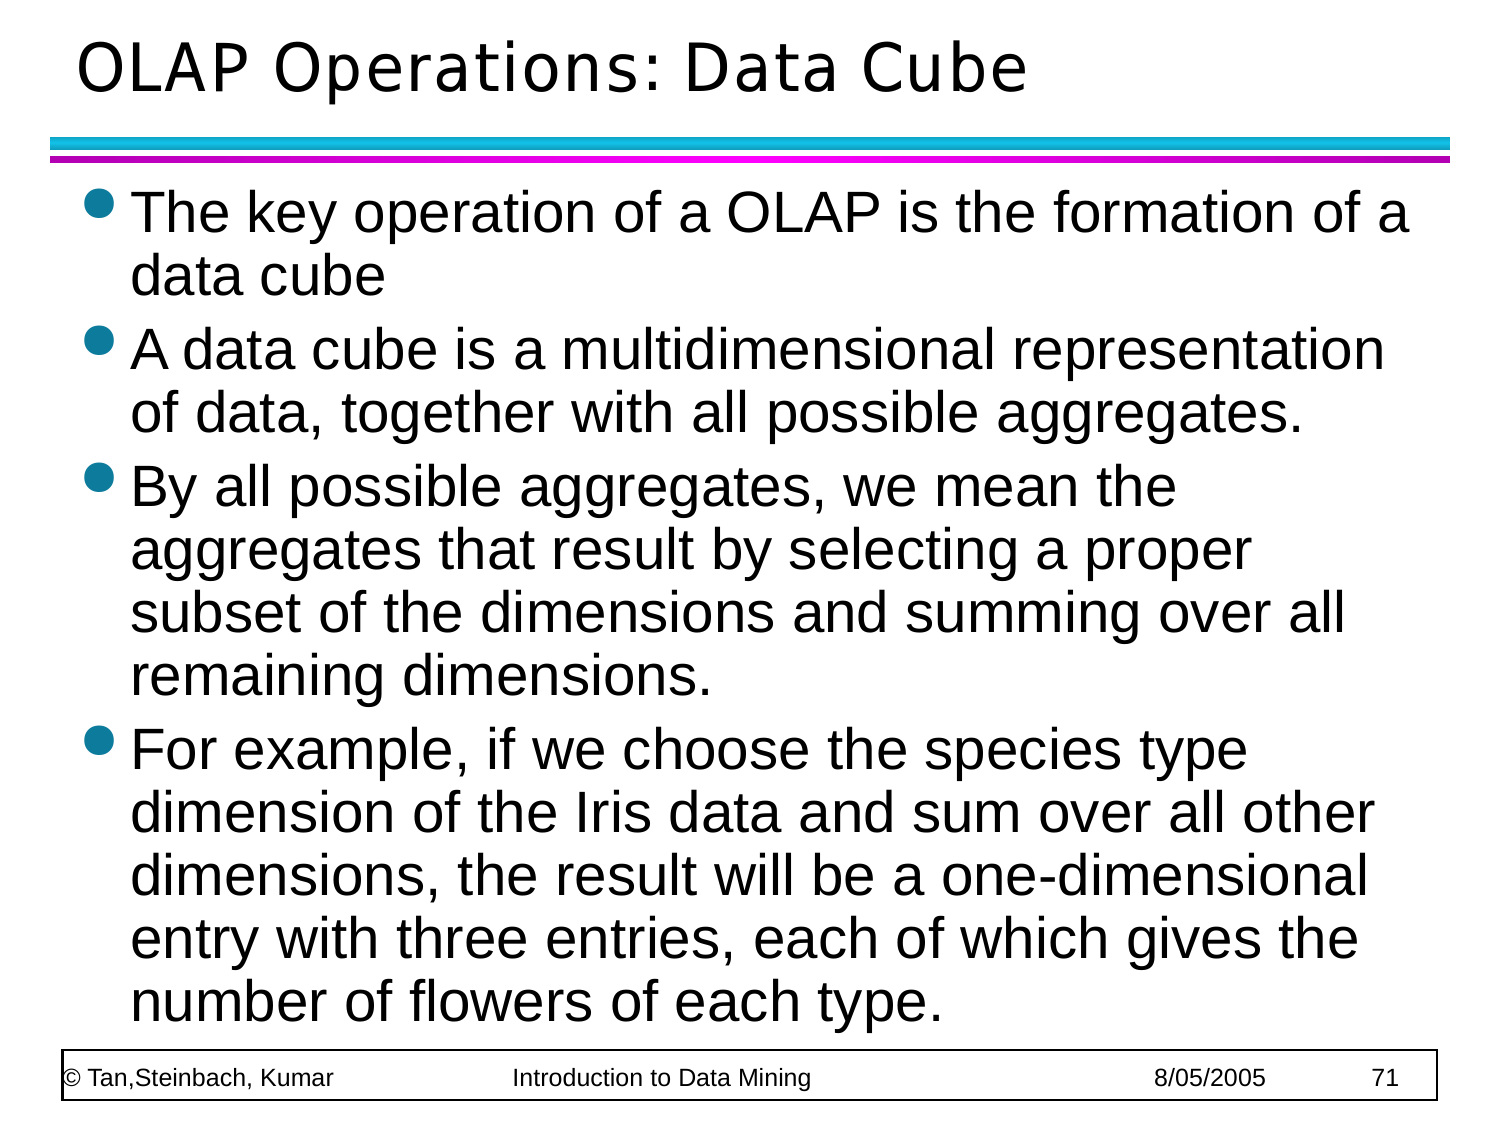

# OLAP Operations: Data Cube
The key operation of a OLAP is the formation of a data cube
A data cube is a multidimensional representation of data, together with all possible aggregates.
By all possible aggregates, we mean the aggregates that result by selecting a proper subset of the dimensions and summing over all remaining dimensions.
For example, if we choose the species type dimension of the Iris data and sum over all other dimensions, the result will be a one-dimensional entry with three entries, each of which gives the number of flowers of each type.